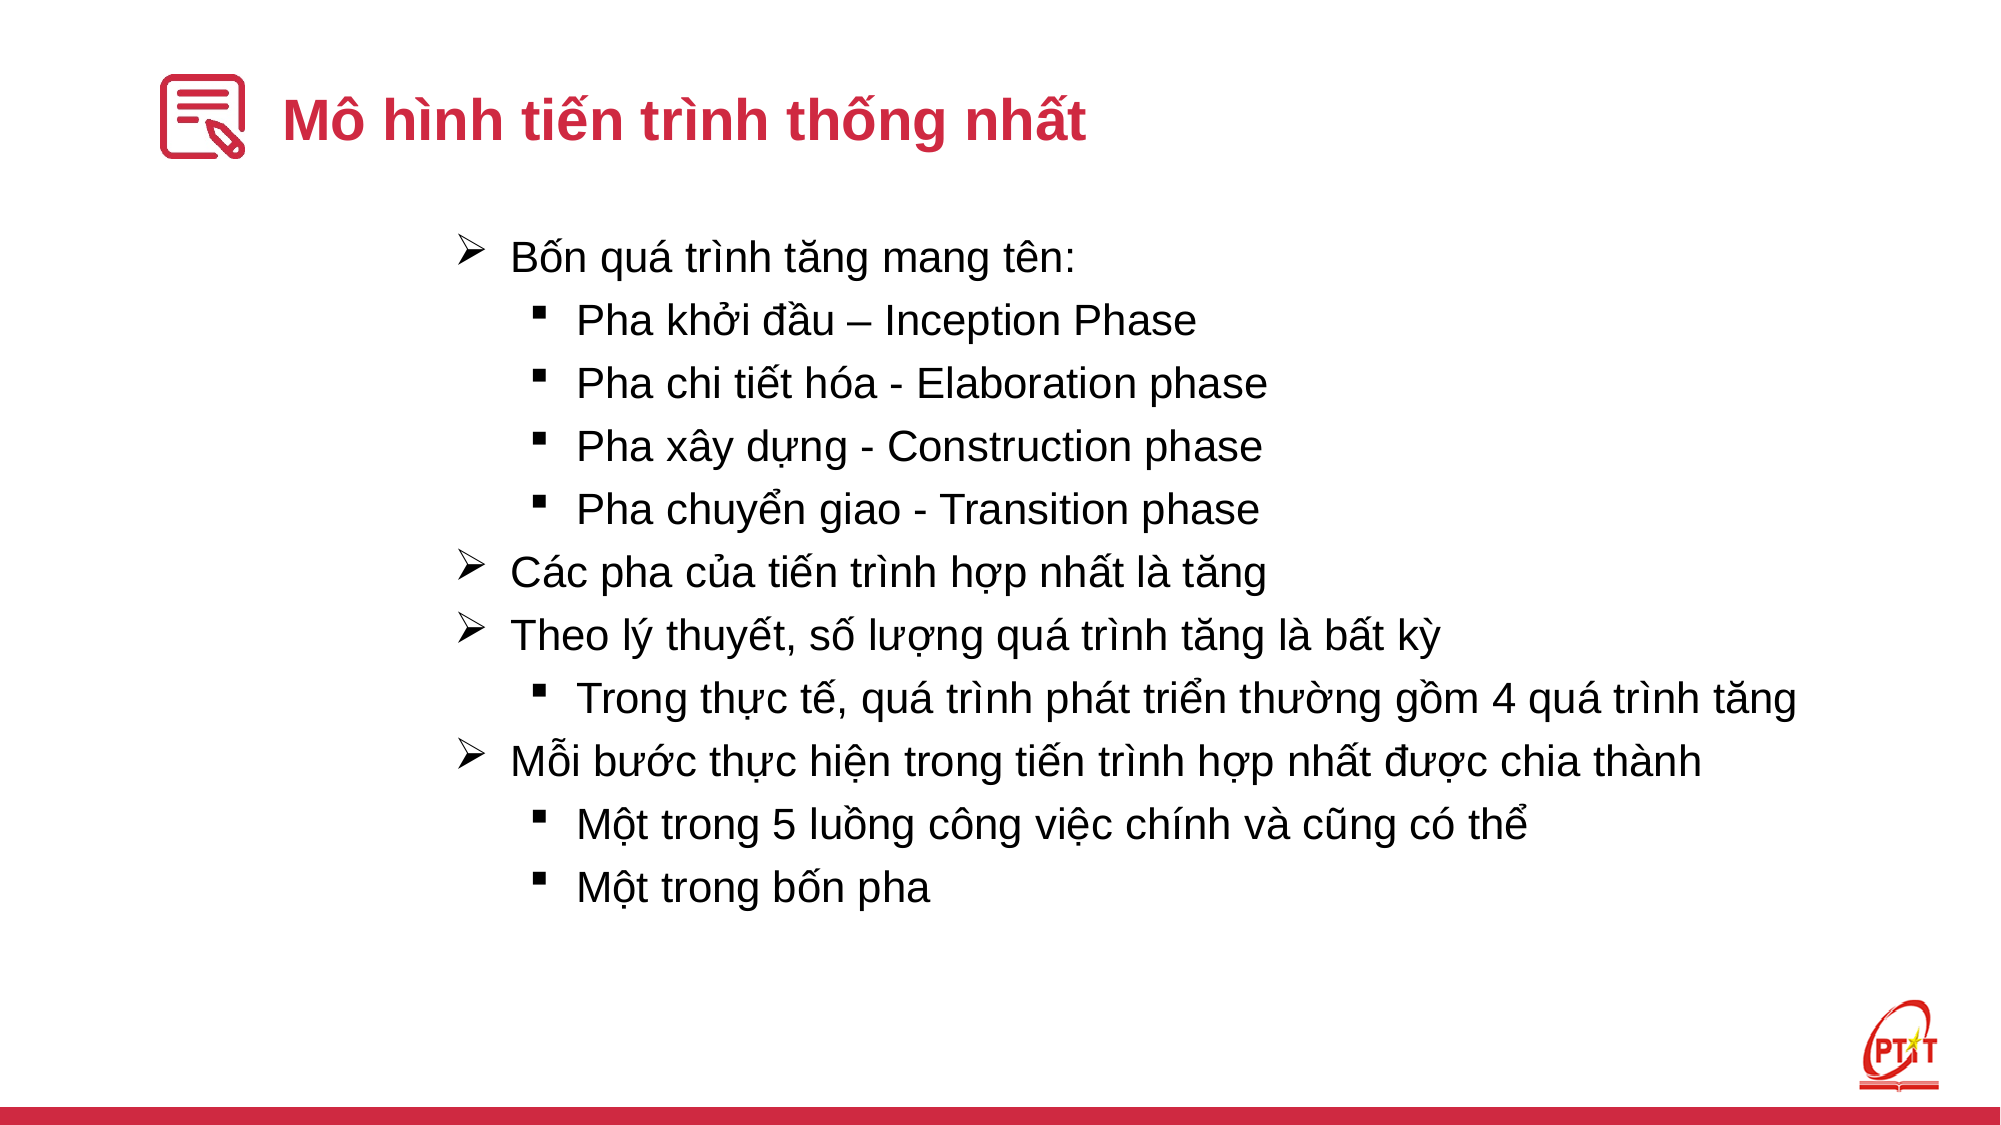

# Mô hình tiến trình thống nhất
Bốn quá trình tăng mang tên:
Pha khởi đầu – Inception Phase
Pha chi tiết hóa - Elaboration phase
Pha xây dựng - Construction phase
Pha chuyển giao - Transition phase
Các pha của tiến trình hợp nhất là tăng
Theo lý thuyết, số lượng quá trình tăng là bất kỳ
Trong thực tế, quá trình phát triển thường gồm 4 quá trình tăng
Mỗi bước thực hiện trong tiến trình hợp nhất được chia thành
Một trong 5 luồng công việc chính và cũng có thể
Một trong bốn pha